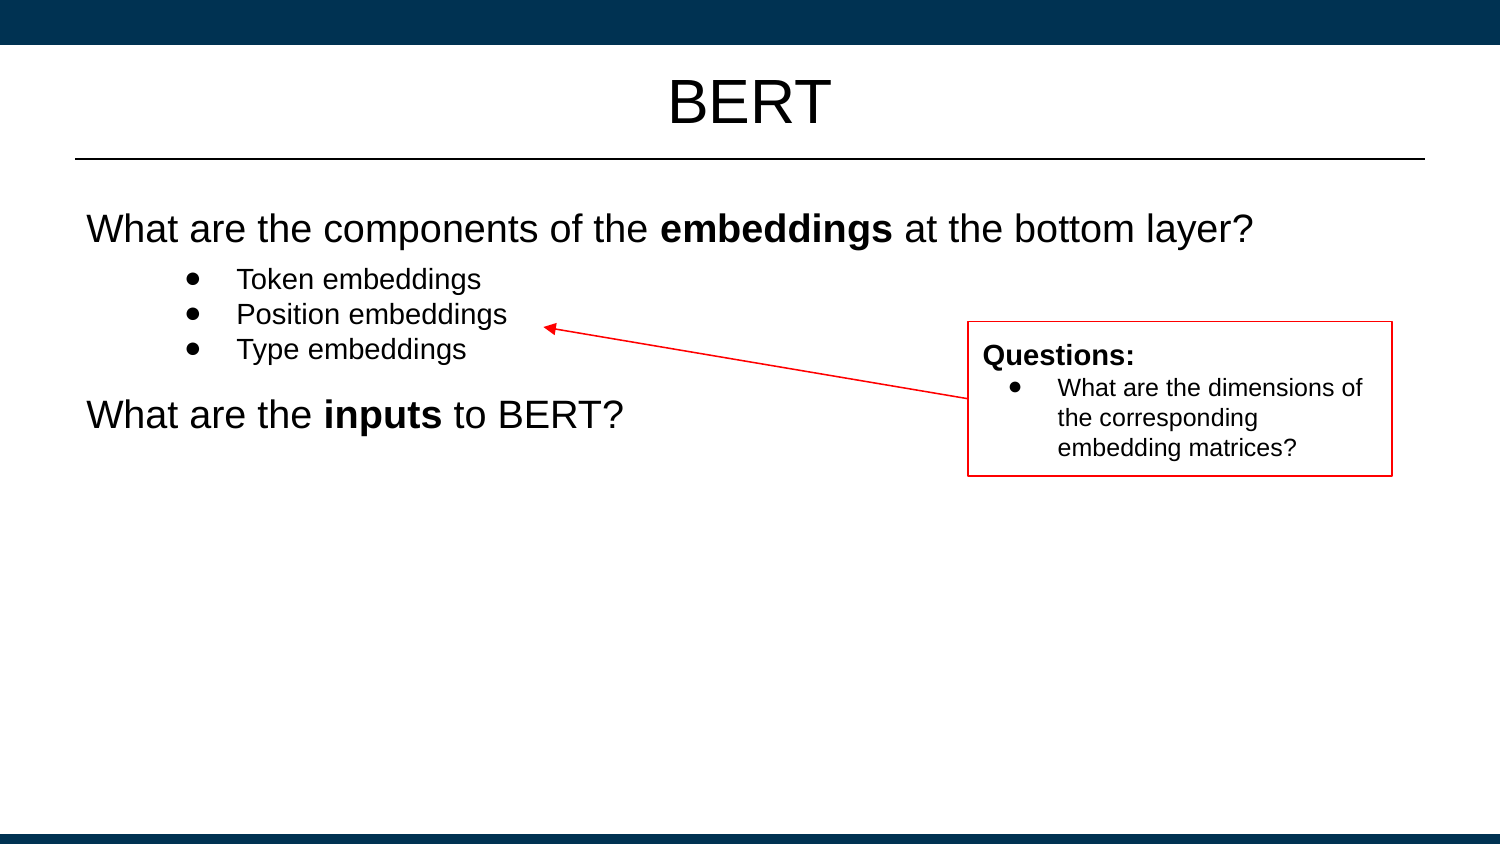

# BERT
What are the components of the embeddings at the bottom layer?
Token embeddings
Position embeddings
Type embeddings

What are the inputs to BERT?

Questions:
What are the dimensions of the corresponding embedding matrices?